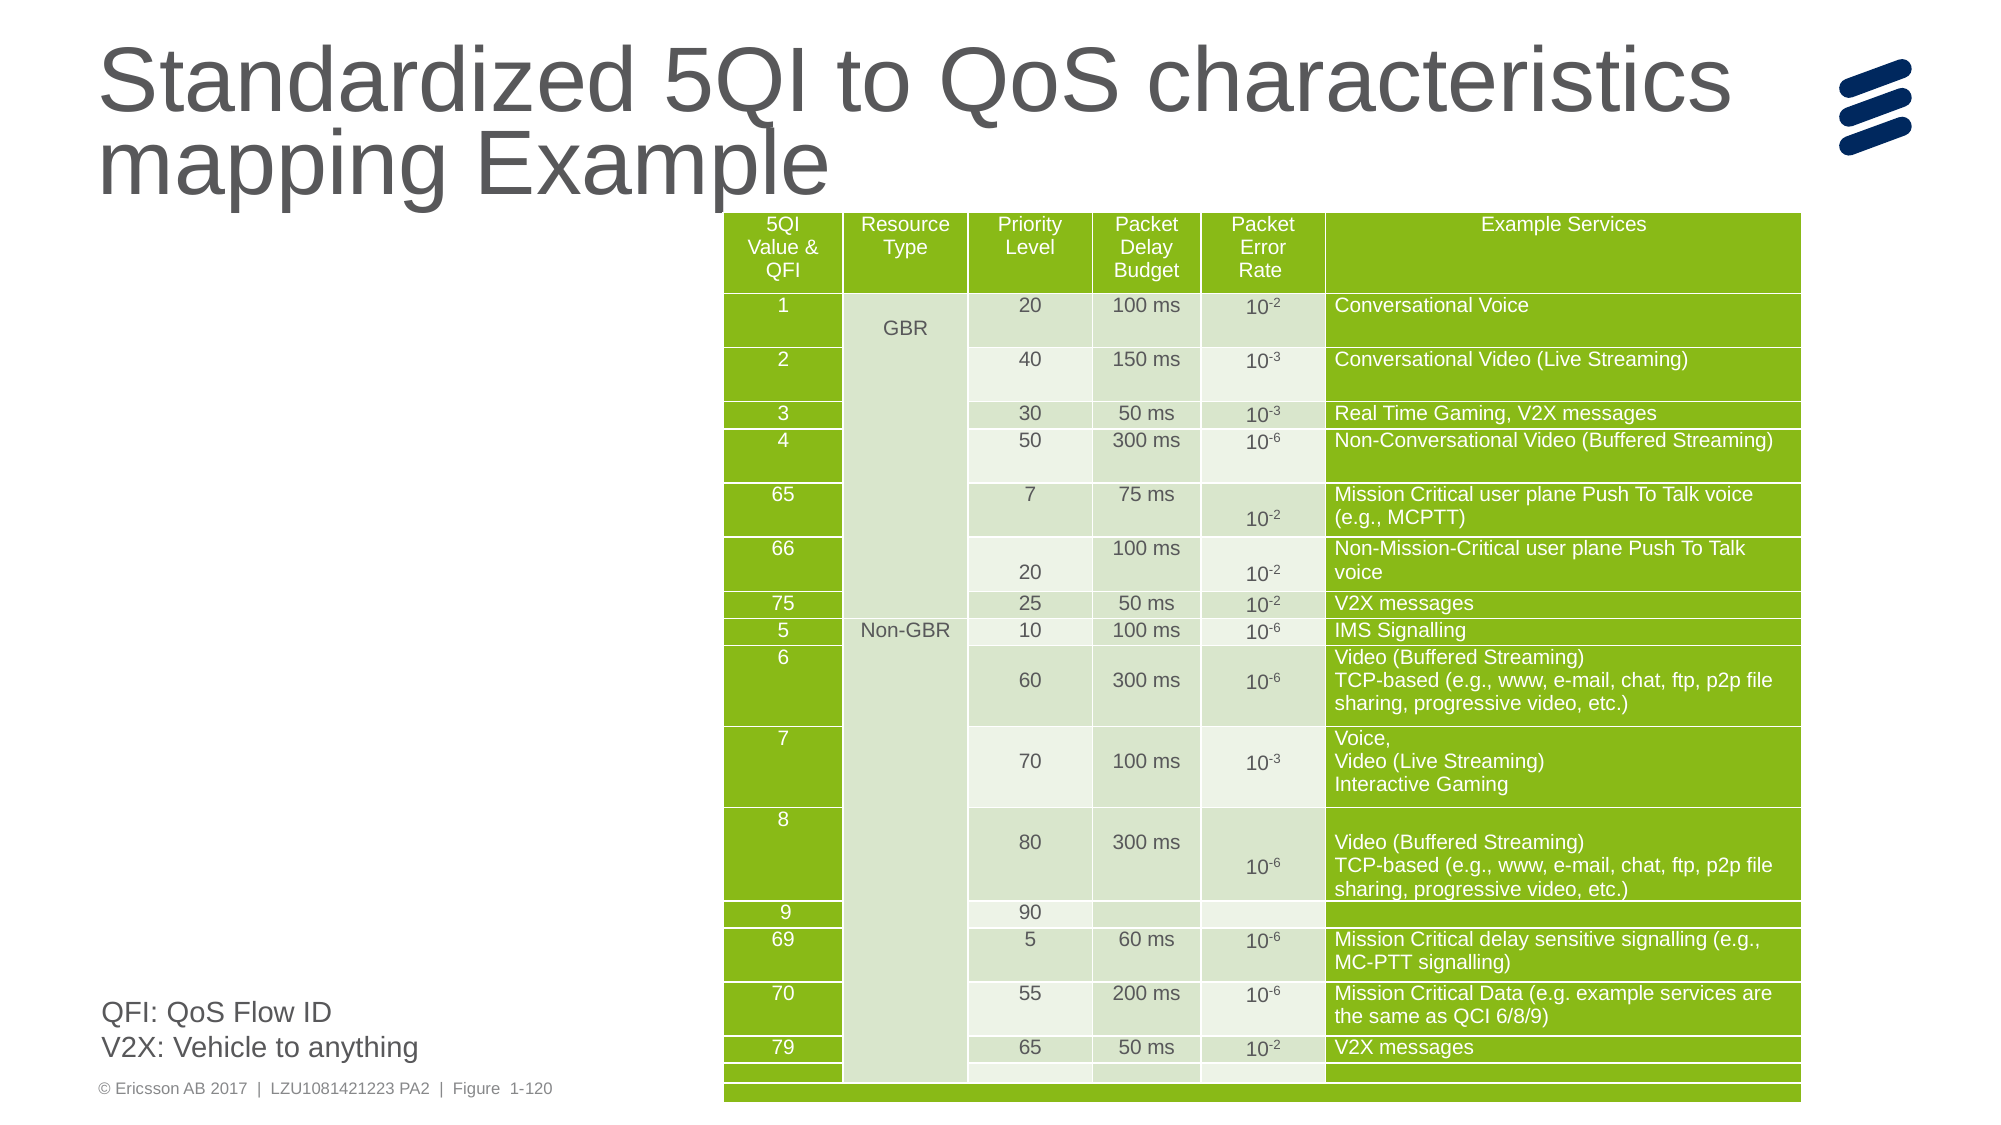

# Standardized 5QI to QoS characteristics mapping Example
| 5QI Value & QFI | Resource Type | Priority Level | Packet Delay Budget | Packet Error Rate | Example Services |
| --- | --- | --- | --- | --- | --- |
| 1 | GBR | 20 | 100 ms | 10-2 | Conversational Voice |
| 2 |  | 40 | 150 ms | 10-3 | Conversational Video (Live Streaming) |
| 3 |  | 30 | 50 ms | 10-3 | Real Time Gaming, V2X messages |
| 4 |  | 50 | 300 ms | 10-6 | Non-Conversational Video (Buffered Streaming) |
| 65 |  | 7 | 75 ms | 10-2 | Mission Critical user plane Push To Talk voice (e.g., MCPTT) |
| 66 |  | 20 | 100 ms | 10-2 | Non-Mission-Critical user plane Push To Talk voice |
| 75 |  | 25 | 50 ms | 10-2 | V2X messages |
| 5 | Non-GBR | 10 | 100 ms | 10-6 | IMS Signalling |
| 6 |  | 60 | 300 ms | 10-6 | Video (Buffered Streaming) TCP-based (e.g., www, e-mail, chat, ftp, p2p file sharing, progressive video, etc.) |
| 7 |  | 70 | 100 ms | 10-3 | Voice, Video (Live Streaming) Interactive Gaming |
| 8 |  | 80 | 300 ms | 10-6 | Video (Buffered Streaming) TCP-based (e.g., www, e-mail, chat, ftp, p2p file sharing, progressive video, etc.) |
| 9 |  | 90 |  |  |  |
| 69 |  | 5 | 60 ms | 10-6 | Mission Critical delay sensitive signalling (e.g., MC-PTT signalling) |
| 70 |  | 55 | 200 ms | 10-6 | Mission Critical Data (e.g. example services are the same as QCI 6/8/9) |
| 79 |  | 65 | 50 ms | 10-2 | V2X messages |
|  |  |  |  |  |  |
|  |  |  |  |  |  |
QFI: QoS Flow ID
V2X: Vehicle to anything